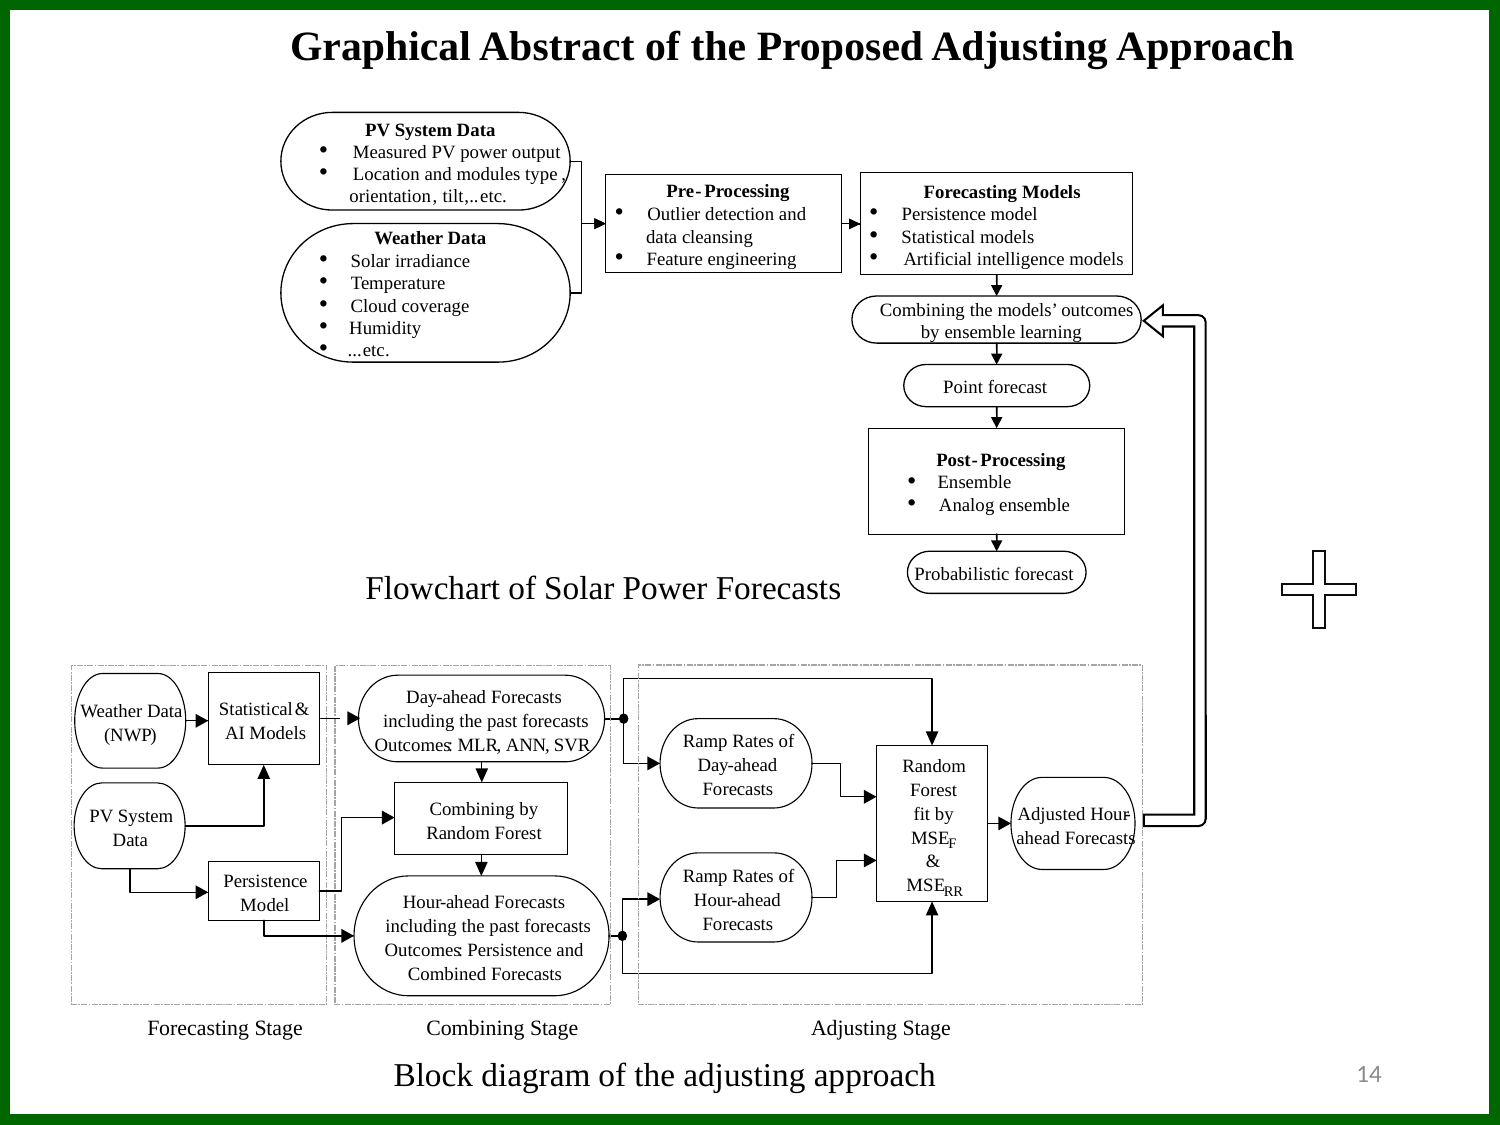

Graphical Abstract of the Proposed Adjusting Approach

PV System Data
•

Measured PV power output
•

Location and modules type
,

Pre
-
Processing
Forecasting Models
orientation
,
tilt
,
..
etc
.
•

•

Outlier detection and
Persistence model

•

data cleansing
Statistical models
Weather Data
•

•

•

Artificial intelligence models
Feature engineering
Solar irradiance
•

Temperature

•

Cloud coverage

Combining the models’ outcomes
•

Humidity
by ensemble learning
•

...
etc
.

Point forecast

Post
-
Processing
•

Ensemble
•

Analog ensemble

Probabilistic forecast

Flowchart of Solar Power Forecasts

Day
-
ahead Forecasts
Statistical
&
Weather Data
including the past forecasts

AI Models

(
NWP
)

Ramp Rates of
Outcomes
:

MLR
,
ANN
,
SVR

Day
-
ahead
Random

Forecasts
Forest

Combining by
fit by
Adjusted Hour
-
PV System

Random Forest

MSE
ahead Forecasts
Data
F

&

Ramp Rates of
Persistence

MSE

RR

Hour
-
ahead
Hour
-
ahead Forecasts
Model

Forecasts

including the past forecasts

Outcomes
Persistence and
:

Combined Forecasts
Forecasting Stage
Combining Stage
Adjusting Stage

14
Block diagram of the adjusting approach